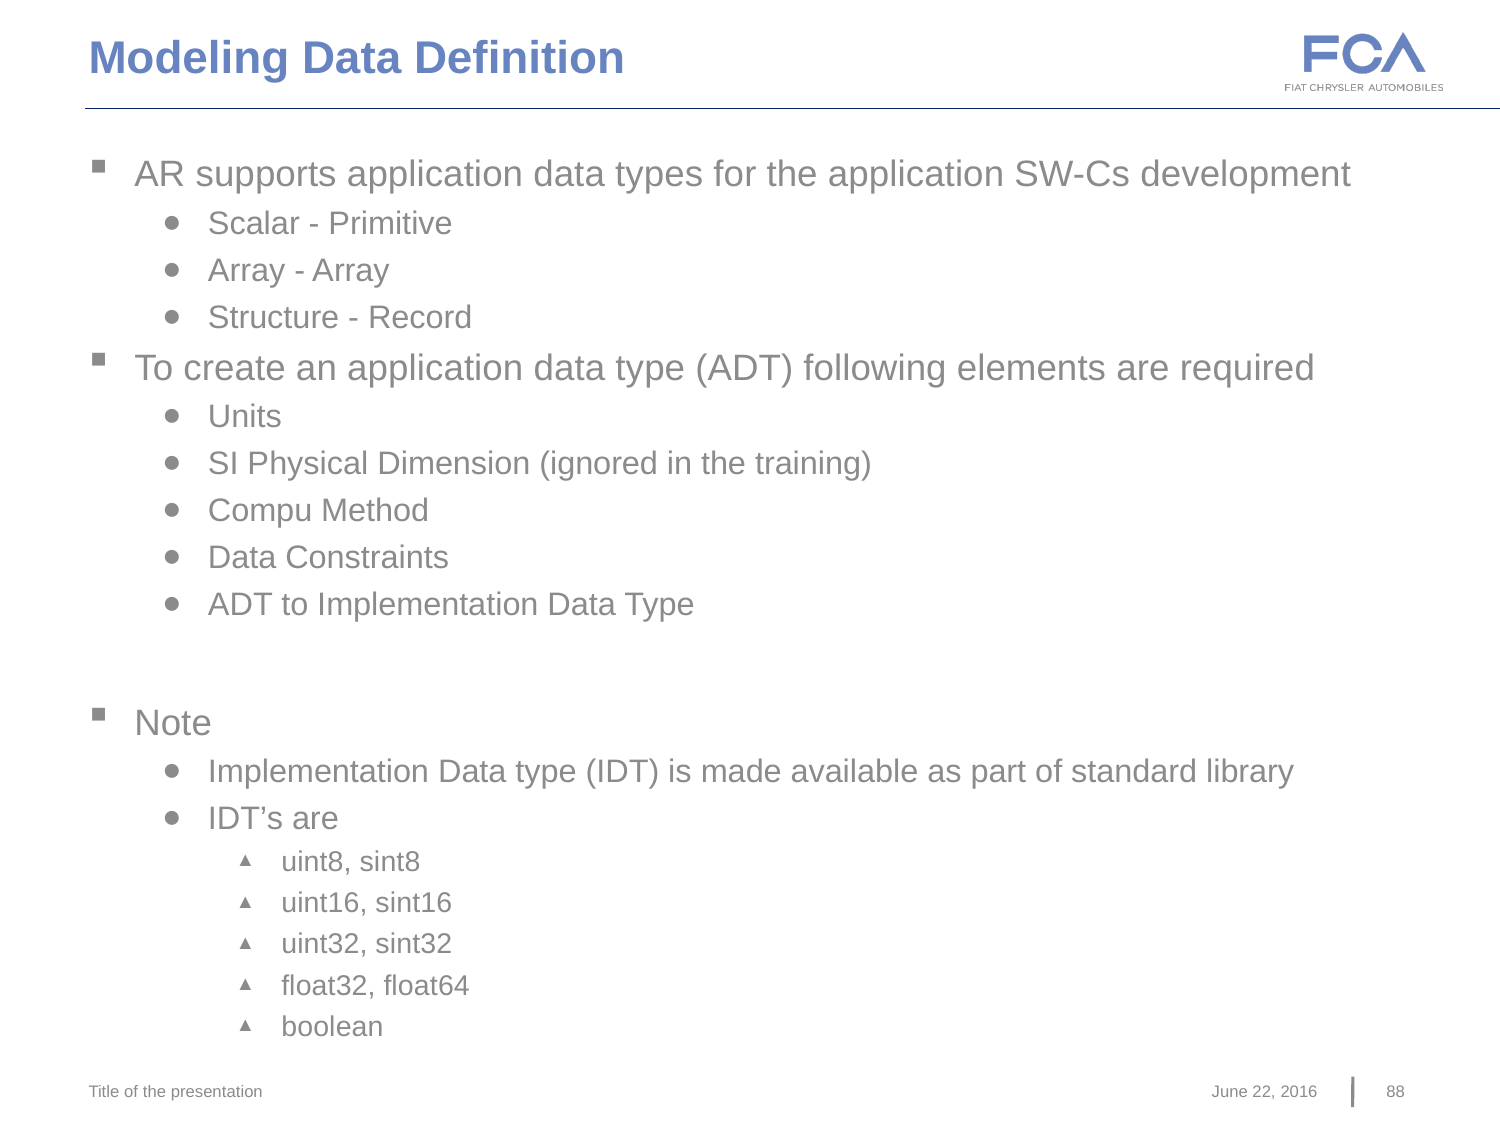

Modeling Data Definition
AR supports application data types for the application SW-Cs development
Scalar - Primitive
Array - Array
Structure - Record
To create an application data type (ADT) following elements are required
Units
SI Physical Dimension (ignored in the training)
Compu Method
Data Constraints
ADT to Implementation Data Type

Note
Implementation Data type (IDT) is made available as part of standard library
IDT’s are
uint8, sint8
uint16, sint16
uint32, sint32
float32, float64
boolean

Title of the presentation
June 22, 2016
88